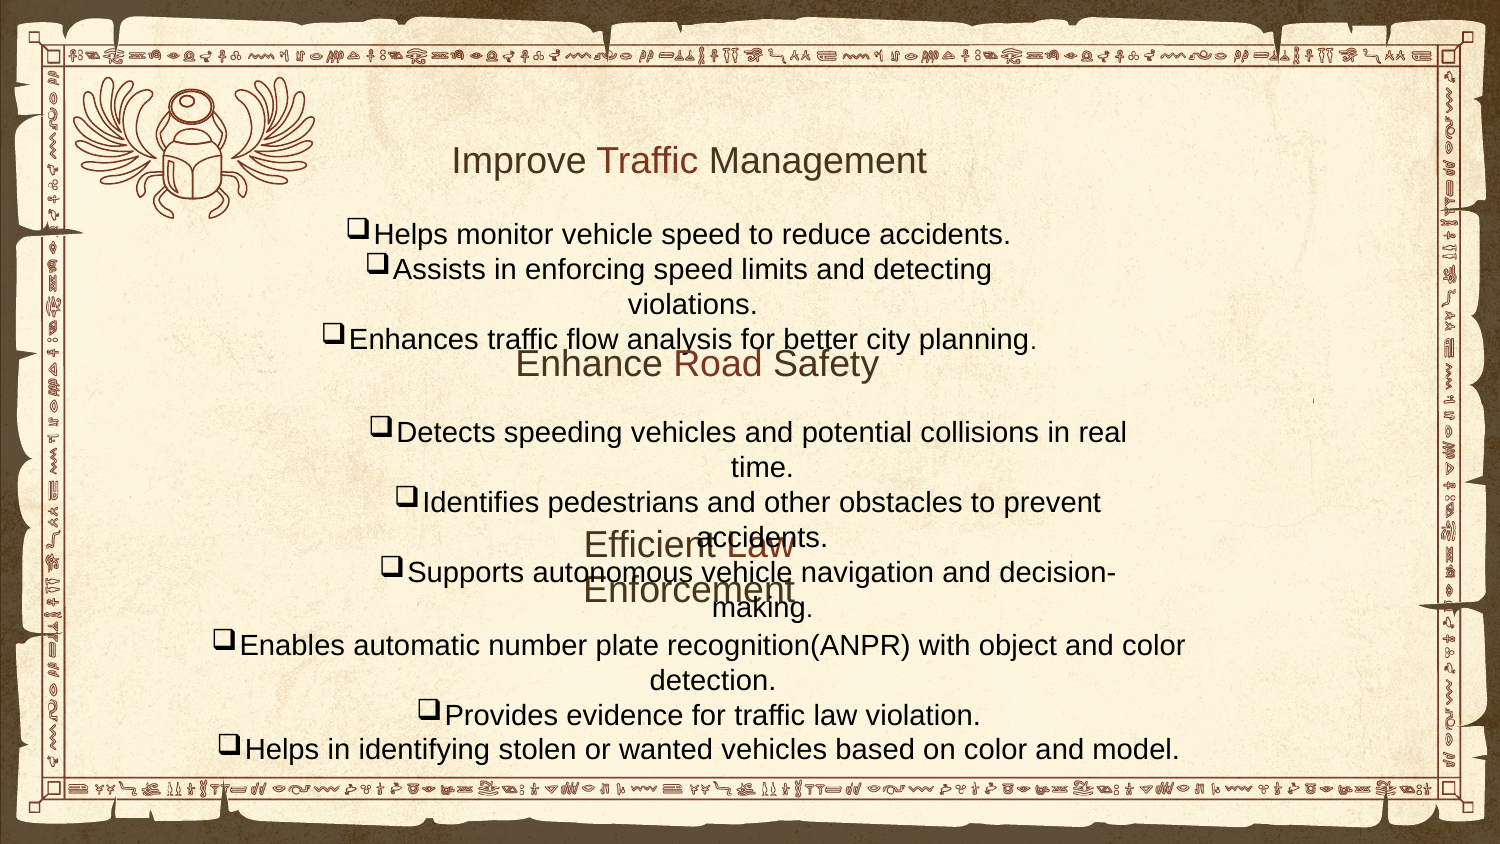

Improve Traffic Management
Helps monitor vehicle speed to reduce accidents.
Assists in enforcing speed limits and detecting violations.
Enhances traffic flow analysis for better city planning.
Enhance Road Safety
Detects speeding vehicles and potential collisions in real time.
Identifies pedestrians and other obstacles to prevent accidents.
Supports autonomous vehicle navigation and decision-making.
Efficient Law Enforcement
Enables automatic number plate recognition(ANPR) with object and color detection.
Provides evidence for traffic law violation.
Helps in identifying stolen or wanted vehicles based on color and model.